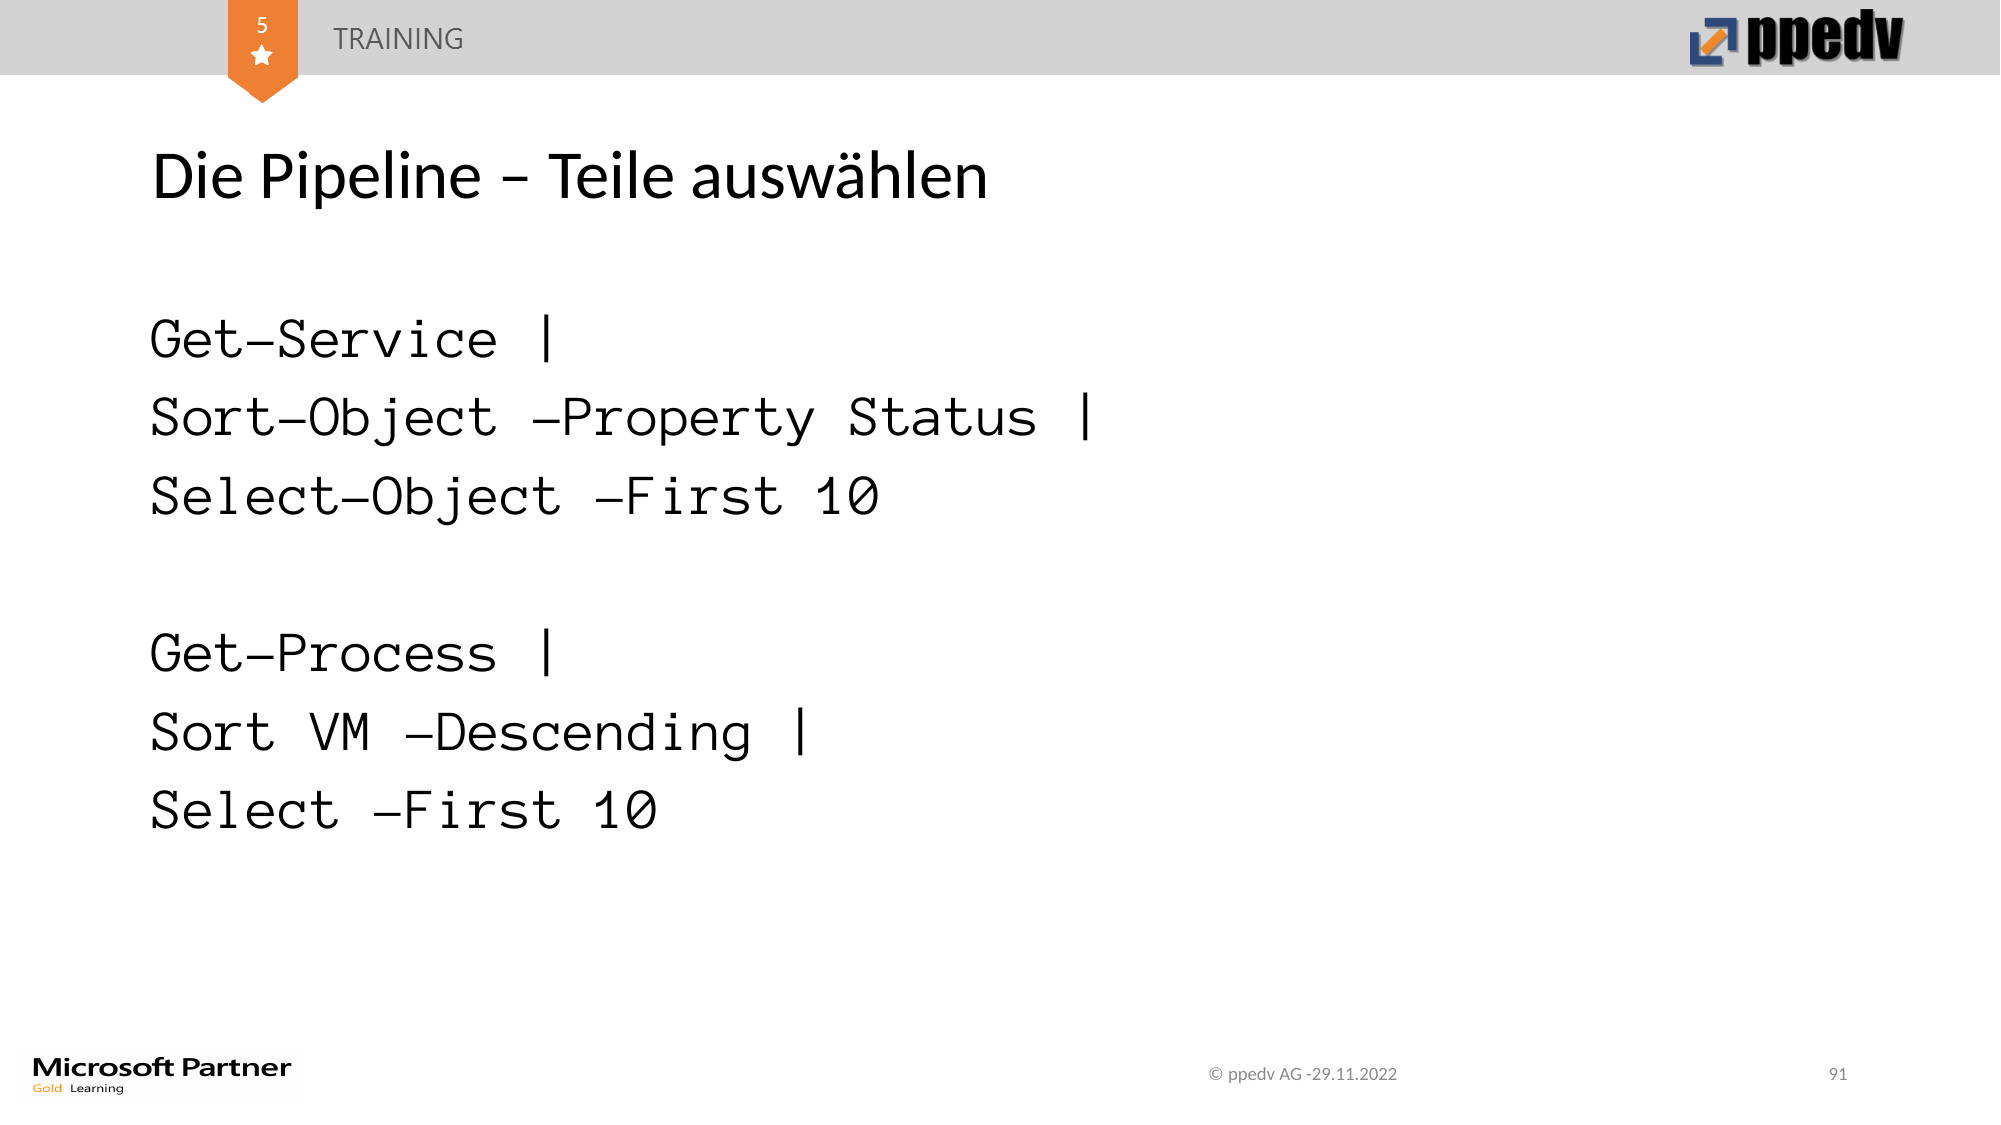

# Die Pipeline – Teile auswählen
Get-Service |
Sort-Object -Property Status |
Select-Object –First 10

Get-Process |
Sort VM –Descending |
Select –First 10

© ppedv AG -29.11.2022
91